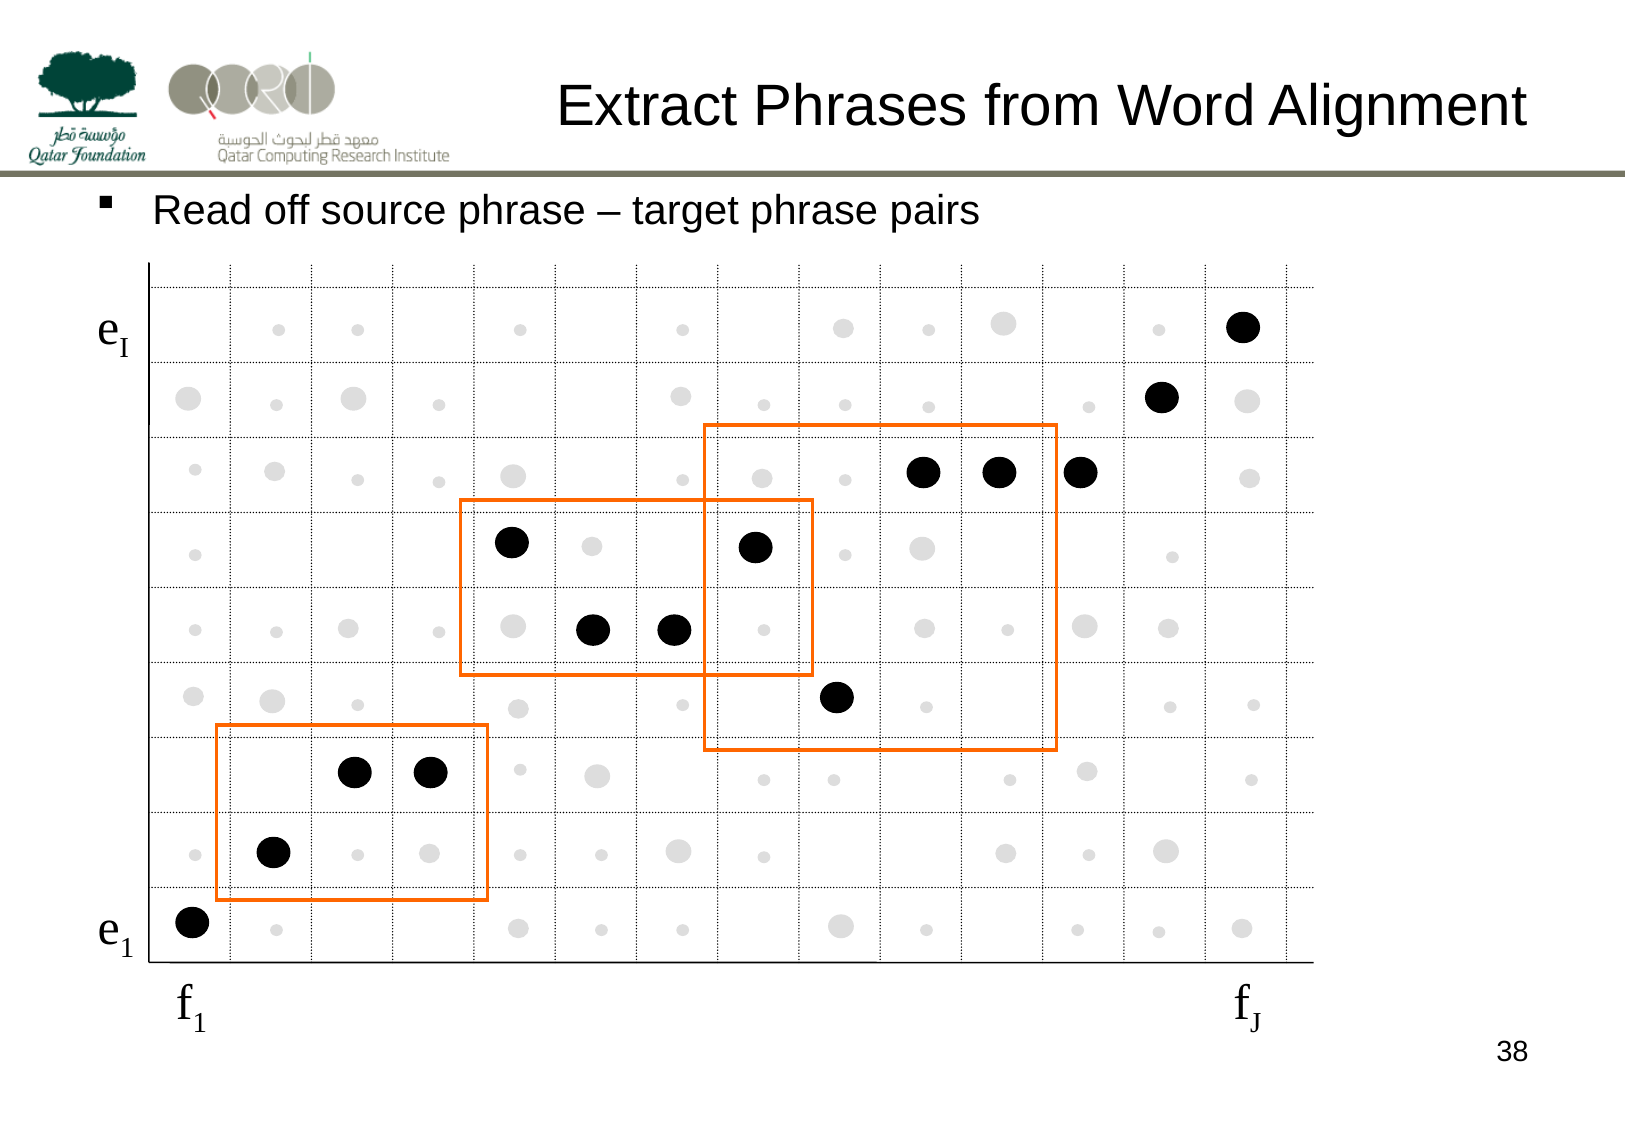

# Extract Phrases from Word Alignment
Read off source phrase – target phrase pairs

eI

e1

f1
fJ
38